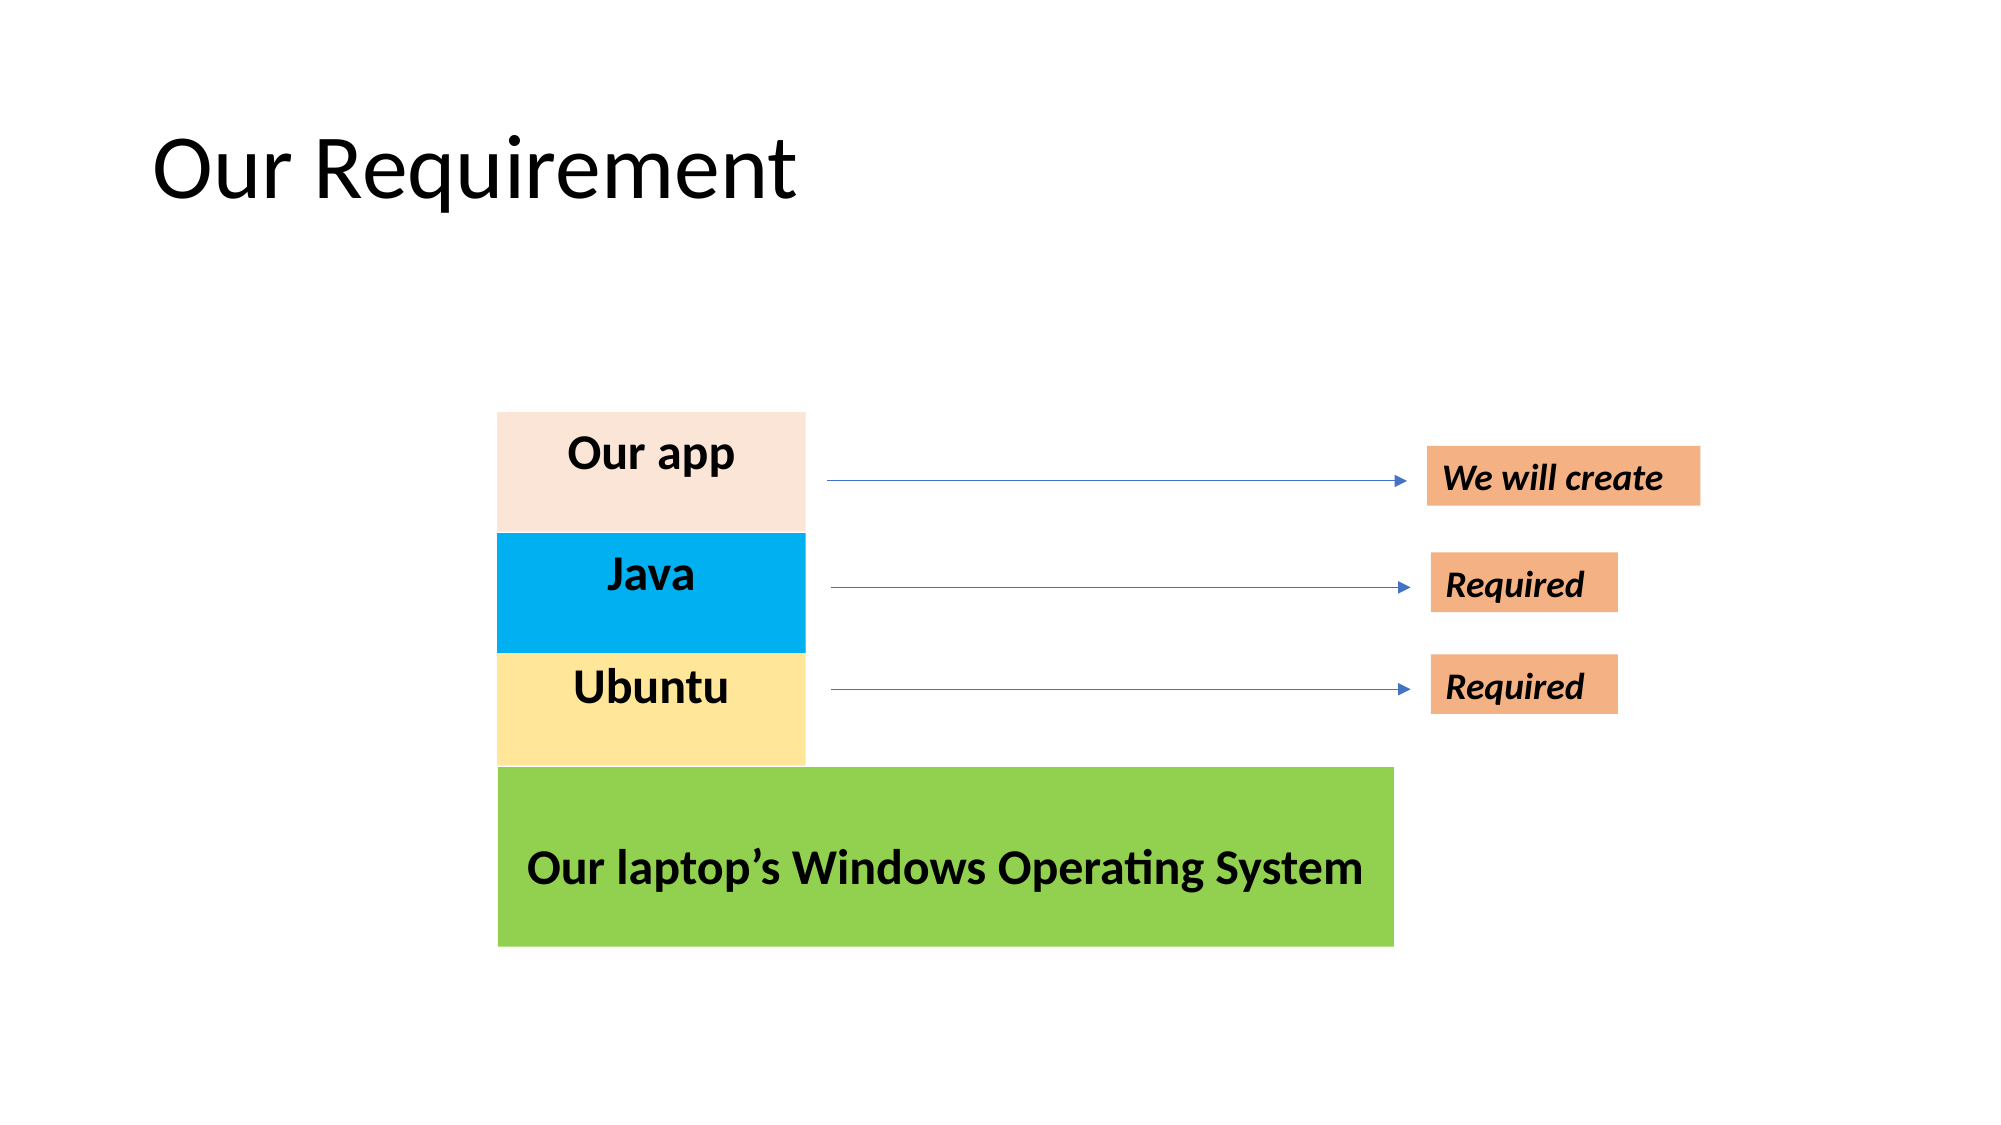

# Our Requirement

Our app

We will create
Java

Required
Ubuntu

Required

Our laptop’s Windows Operating System